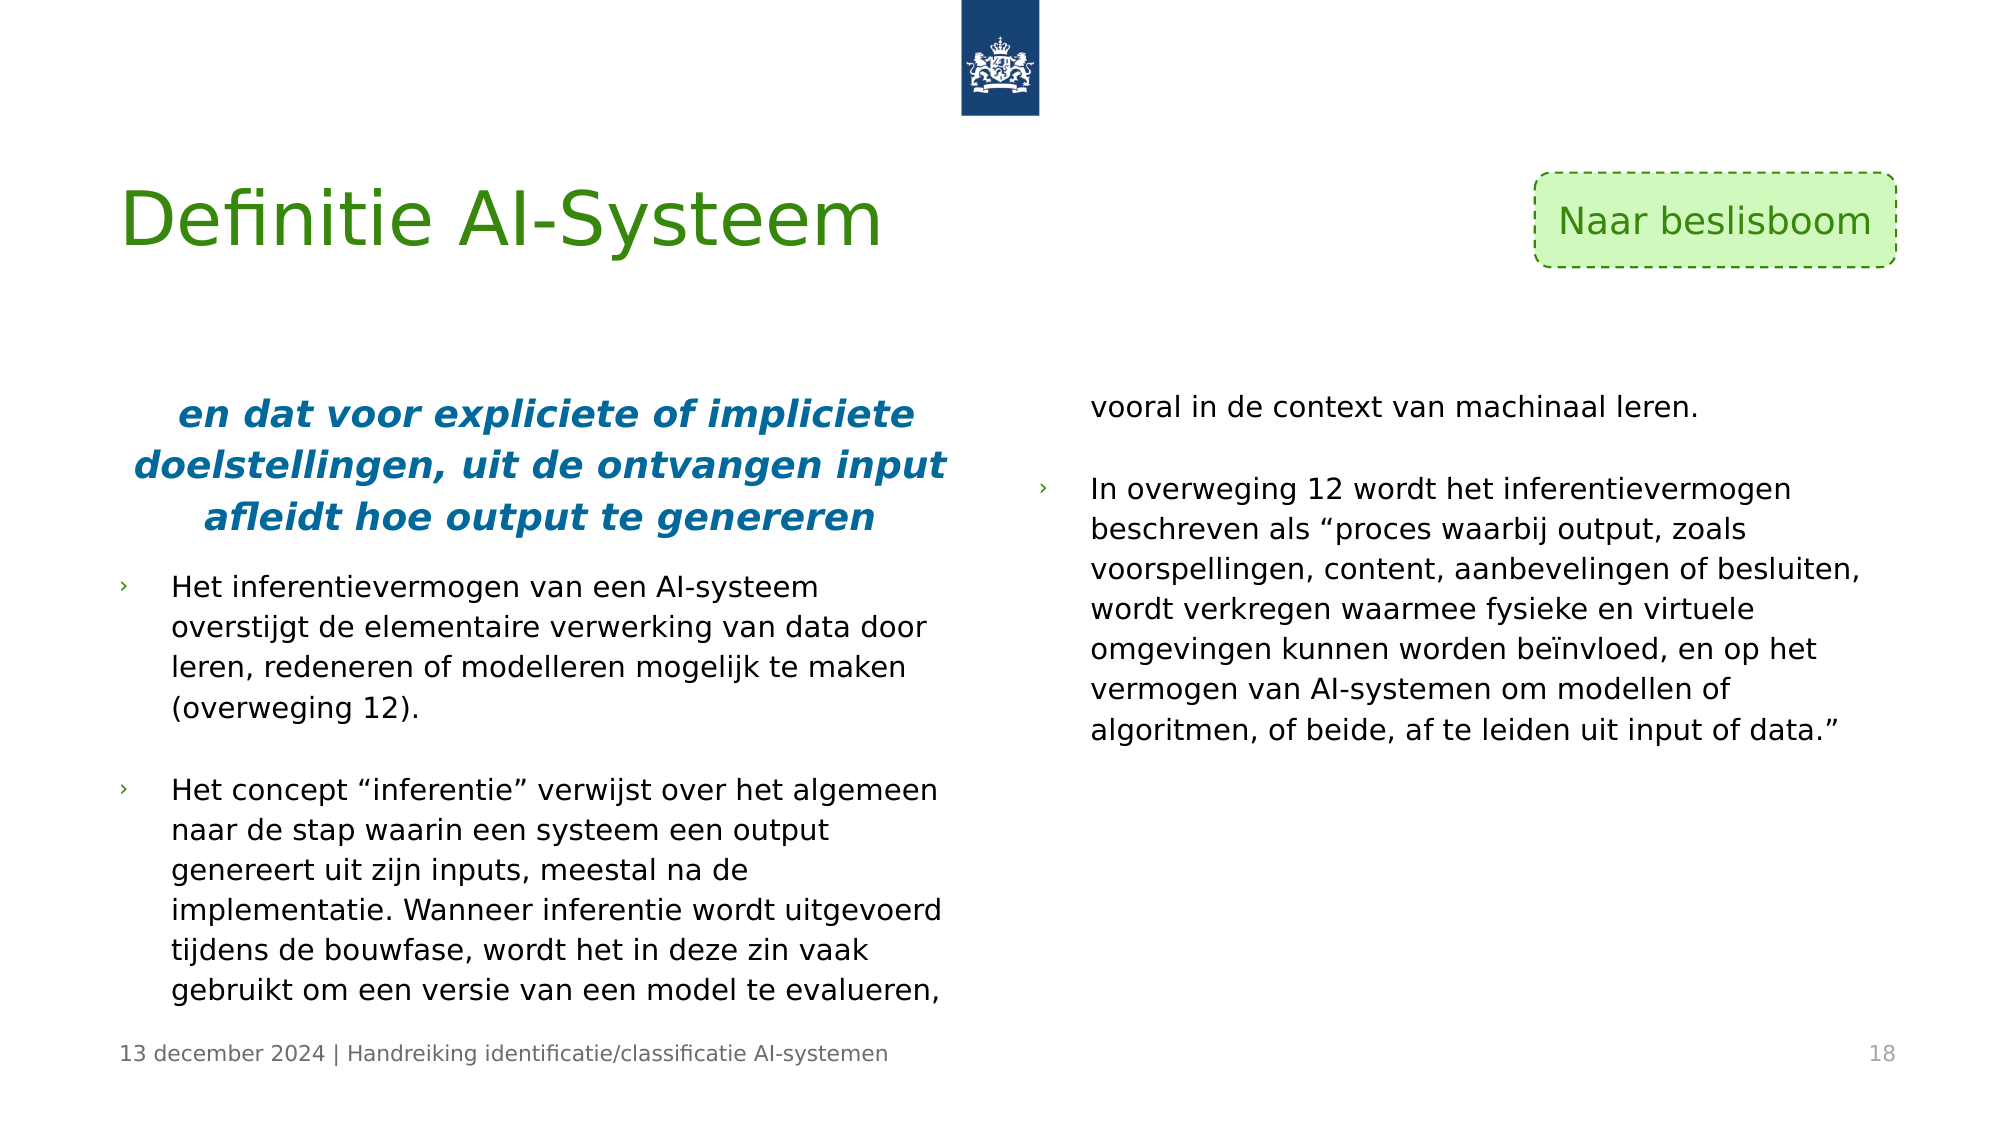

# Definitie AI-Systeem
Naar beslisboom
 en dat voor expliciete of impliciete doelstellingen, uit de ontvangen input afleidt hoe output te genereren
Het inferentievermogen van een AI-systeem overstijgt de elementaire verwerking van data door leren, redeneren of modelleren mogelijk te maken (overweging 12).
Het concept “inferentie” verwijst over het algemeen naar de stap waarin een systeem een output genereert uit zijn inputs, meestal na de implementatie. Wanneer inferentie wordt uitgevoerd tijdens de bouwfase, wordt het in deze zin vaak gebruikt om een versie van een model te evalueren, vooral in de context van machinaal leren.
In overweging 12 wordt het inferentievermogen beschreven als “proces waarbij output, zoals voorspellingen, content, aanbevelingen of besluiten, wordt verkregen waarmee fysieke en virtuele omgevingen kunnen worden beïnvloed, en op het vermogen van AI-systemen om modellen of algoritmen, of beide, af te leiden uit input of data.”
13 december 2024 | Handreiking identificatie/classificatie AI-systemen
18